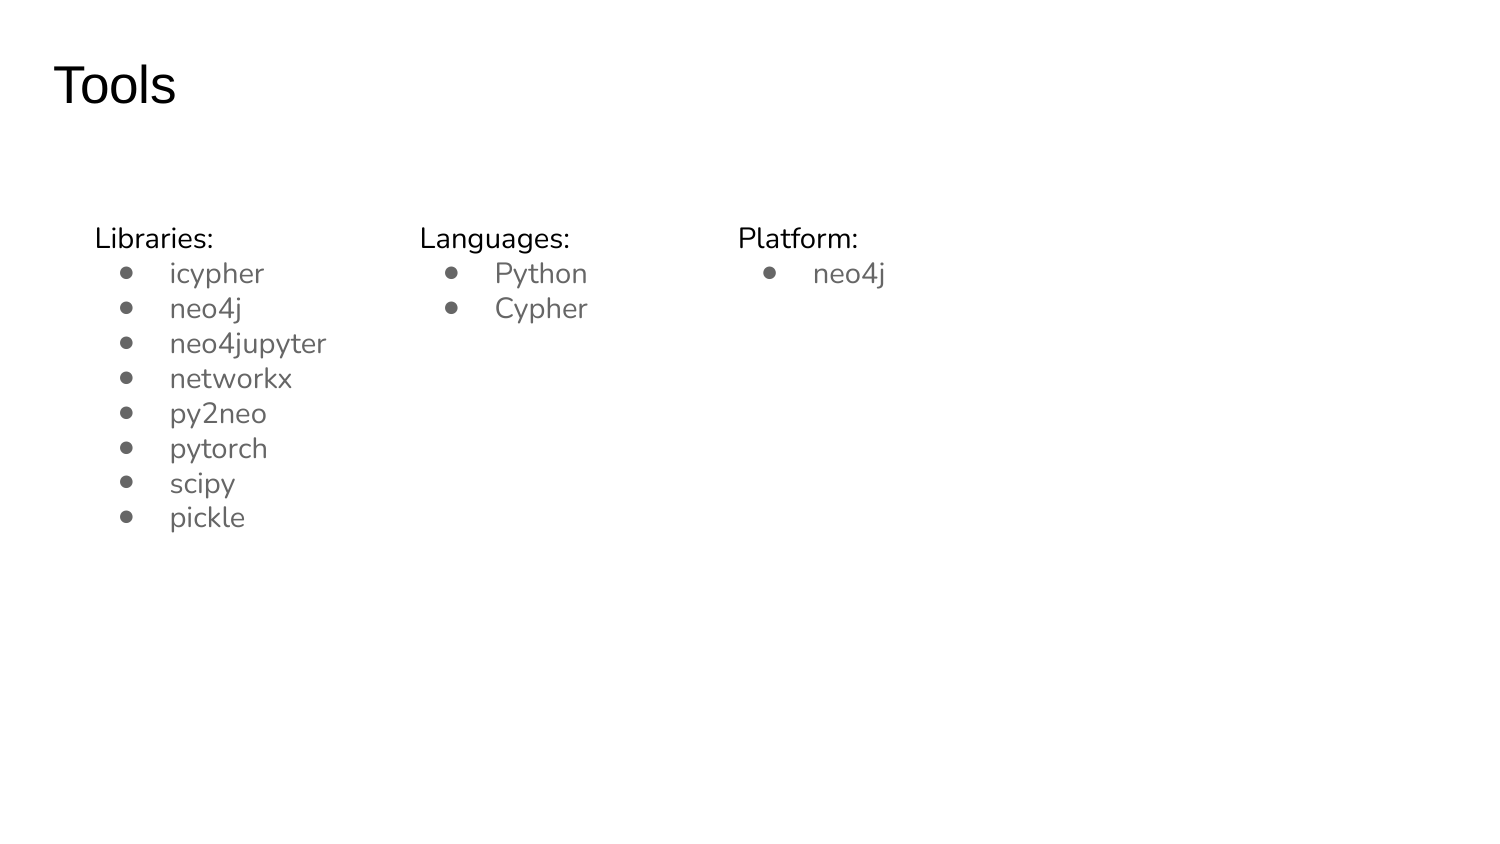

# Tools
Libraries:
icypher
neo4j
neo4jupyter
networkx
py2neo
pytorch
scipy
pickle
Languages:
Python
Cypher
Platform:
neo4j